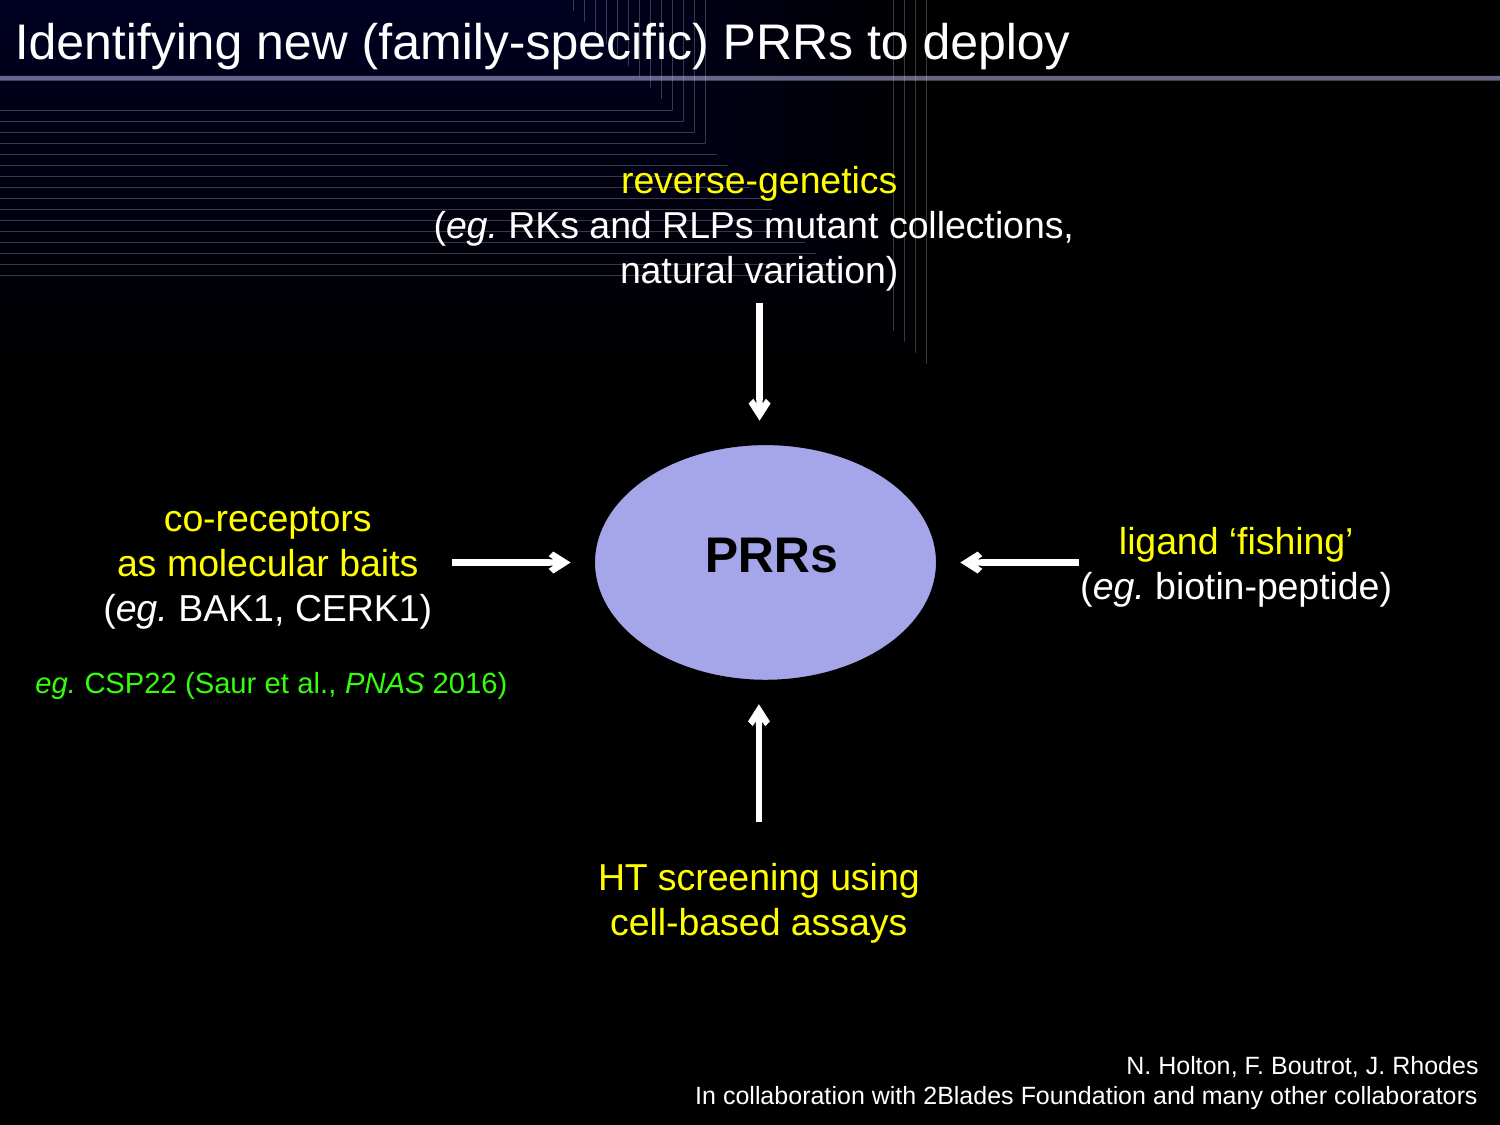

Identifying new (family-specific) PRRs to deploy

reverse-genetics
(eg. RKs and RLPs mutant collections,
natural variation)

co-receptors
as molecular baits
(eg. BAK1, CERK1)
ligand ‘fishing’
(eg. biotin-peptide)
PRRs
eg. CSP22 (Saur et al., PNAS 2016)
HT screening using
cell-based assays

N. Holton, F. Boutrot, J. Rhodes
In collaboration with 2Blades Foundation and many other collaborators